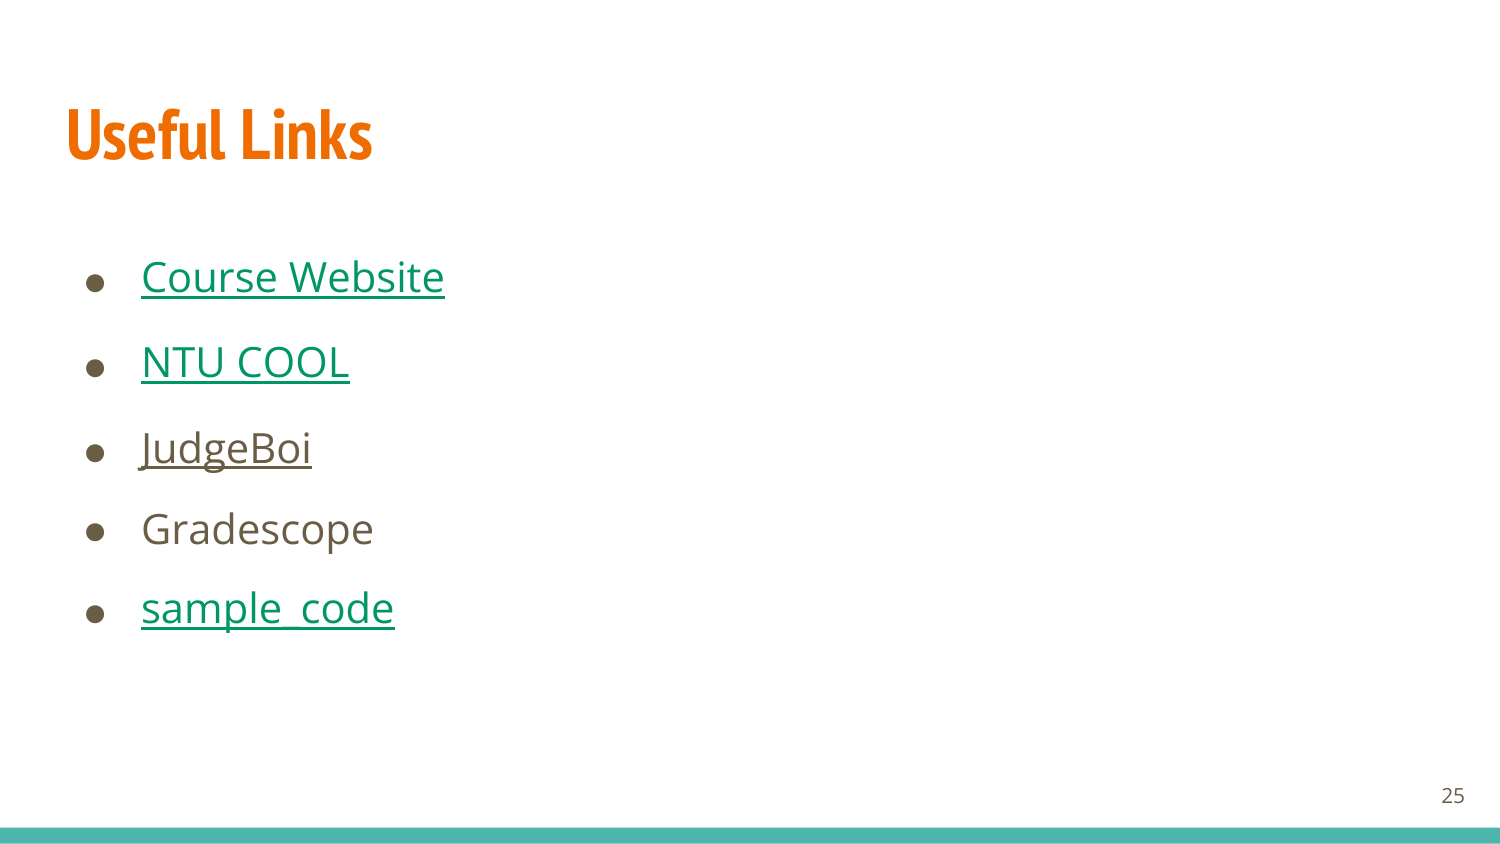

# Useful Links
Course Website
NTU COOL
JudgeBoi
Gradescope
sample_code

25